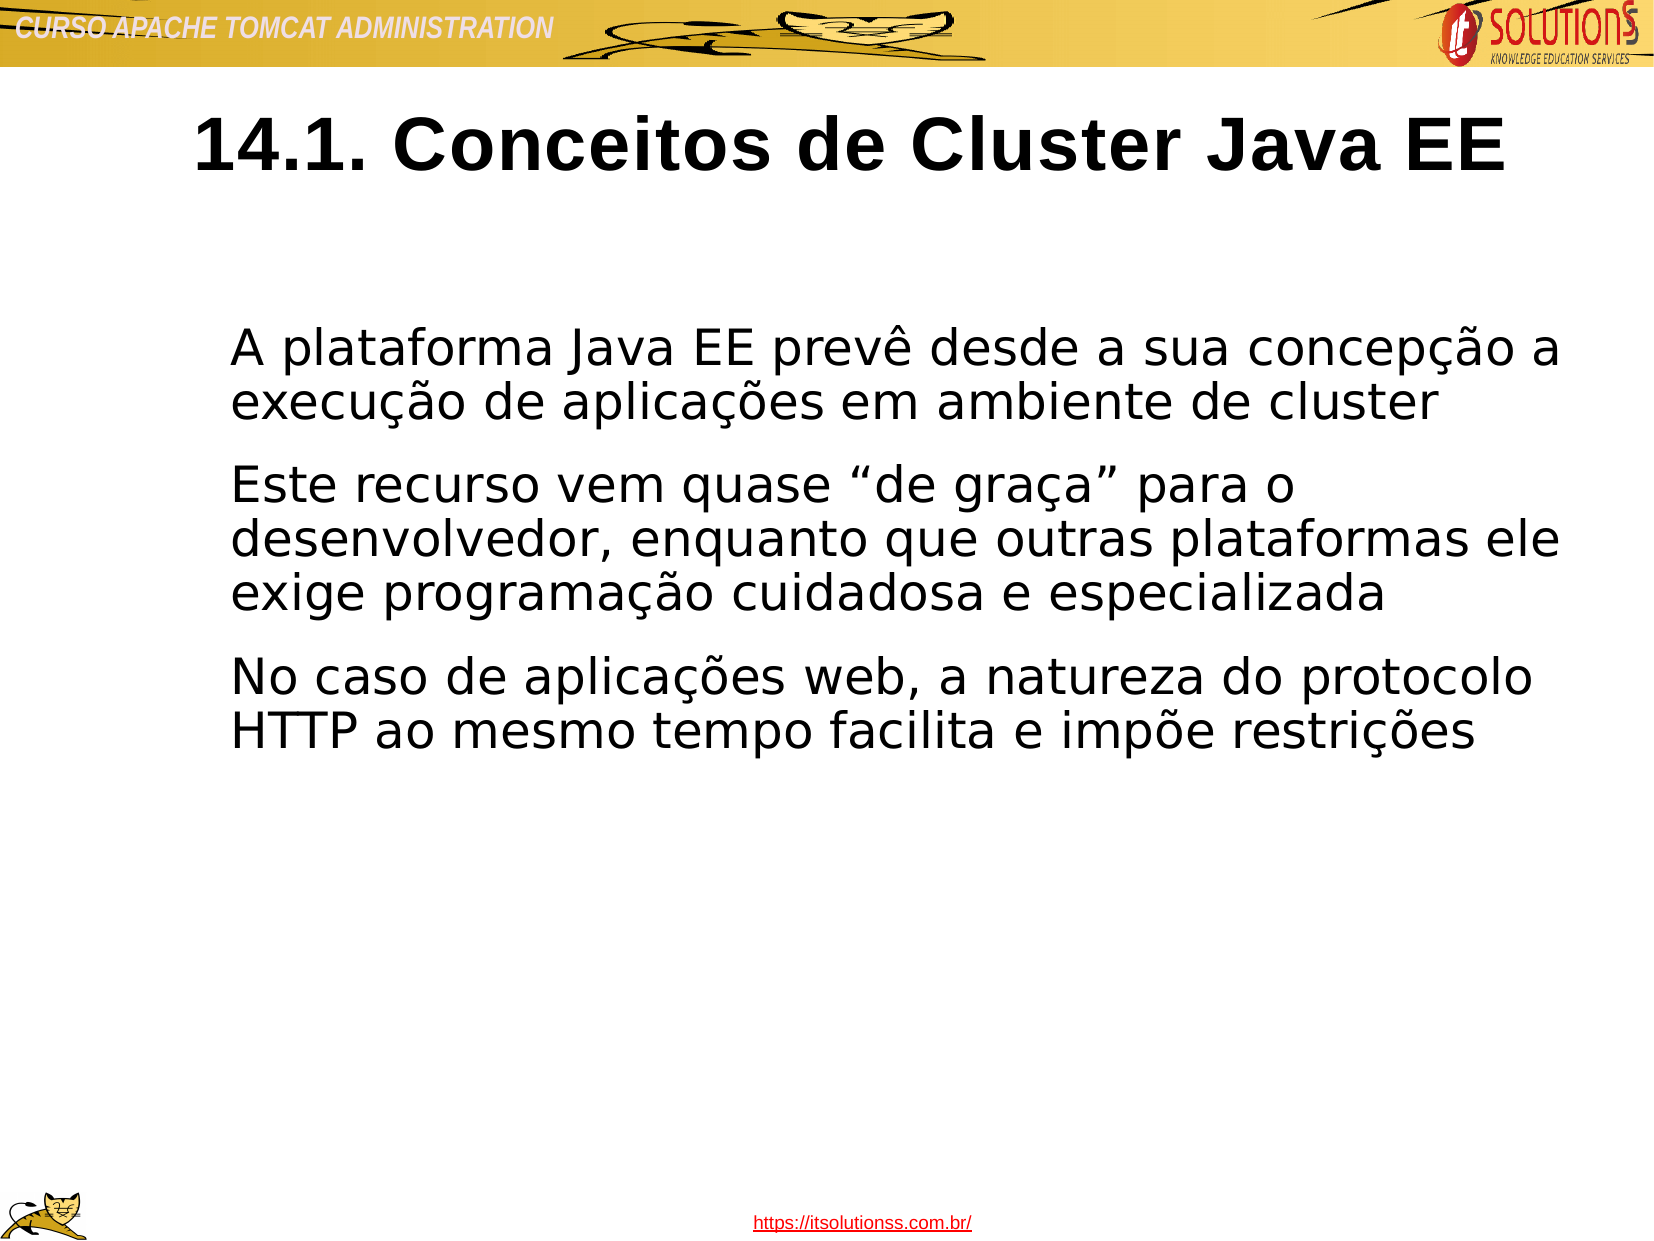

14.1. Conceitos de Cluster Java EE
A plataforma Java EE prevê desde a sua concepção a execução de aplicações em ambiente de cluster
Este recurso vem quase “de graça” para o desenvolvedor, enquanto que outras plataformas ele exige programação cuidadosa e especializada
No caso de aplicações web, a natureza do protocolo HTTP ao mesmo tempo facilita e impõe restrições